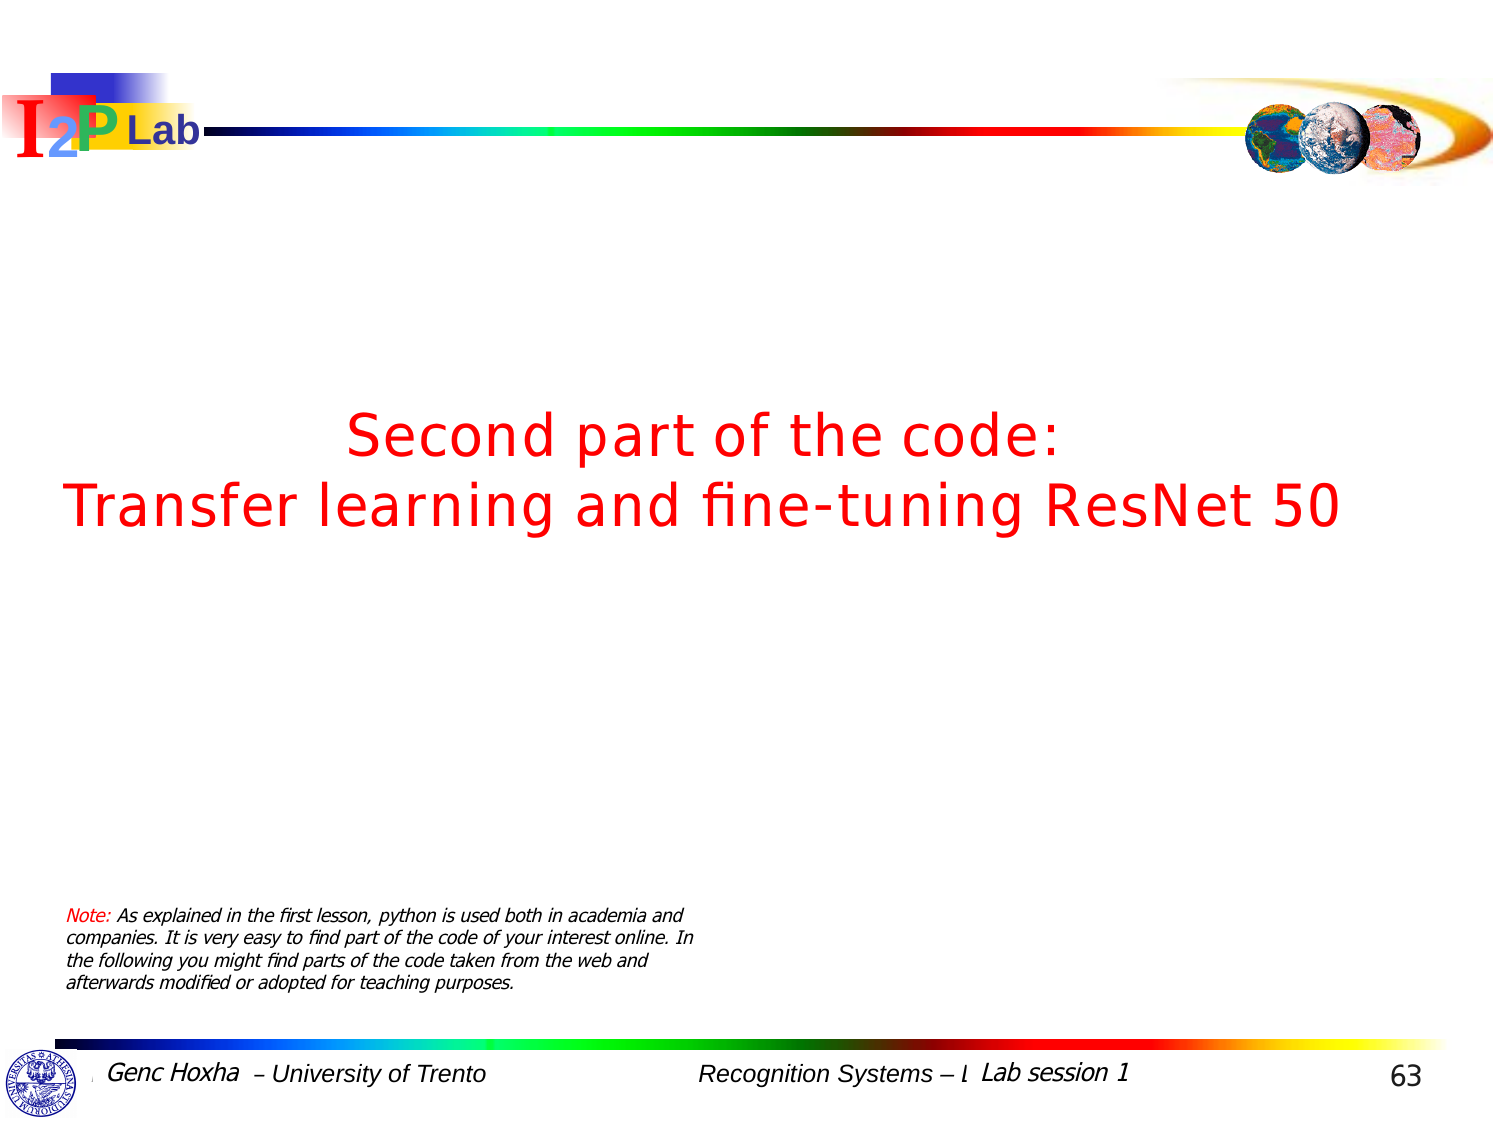

Second part of the code:
Transfer learning and fine-tuning ResNet 50

Note: As explained in the first lesson, python is used both in academia and companies. It is very easy to find part of the code of your interest online. In the following you might find parts of the code taken from the web and afterwards modified or adopted for teaching purposes.
63
Genc Hoxha
Lab session 1